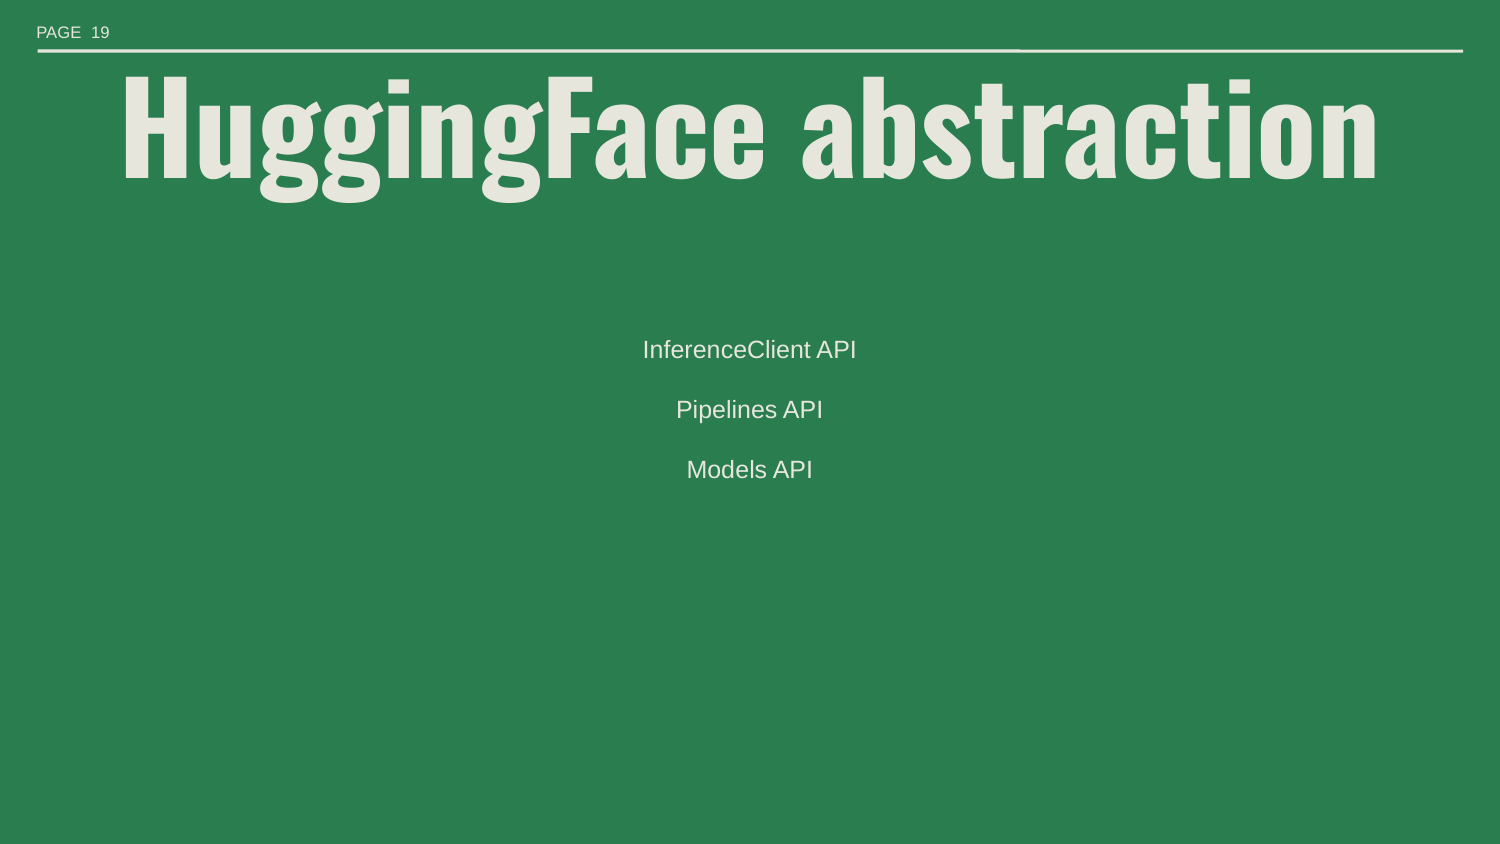

# HuggingFace abstraction
InferenceClient API

Pipelines API

Models API